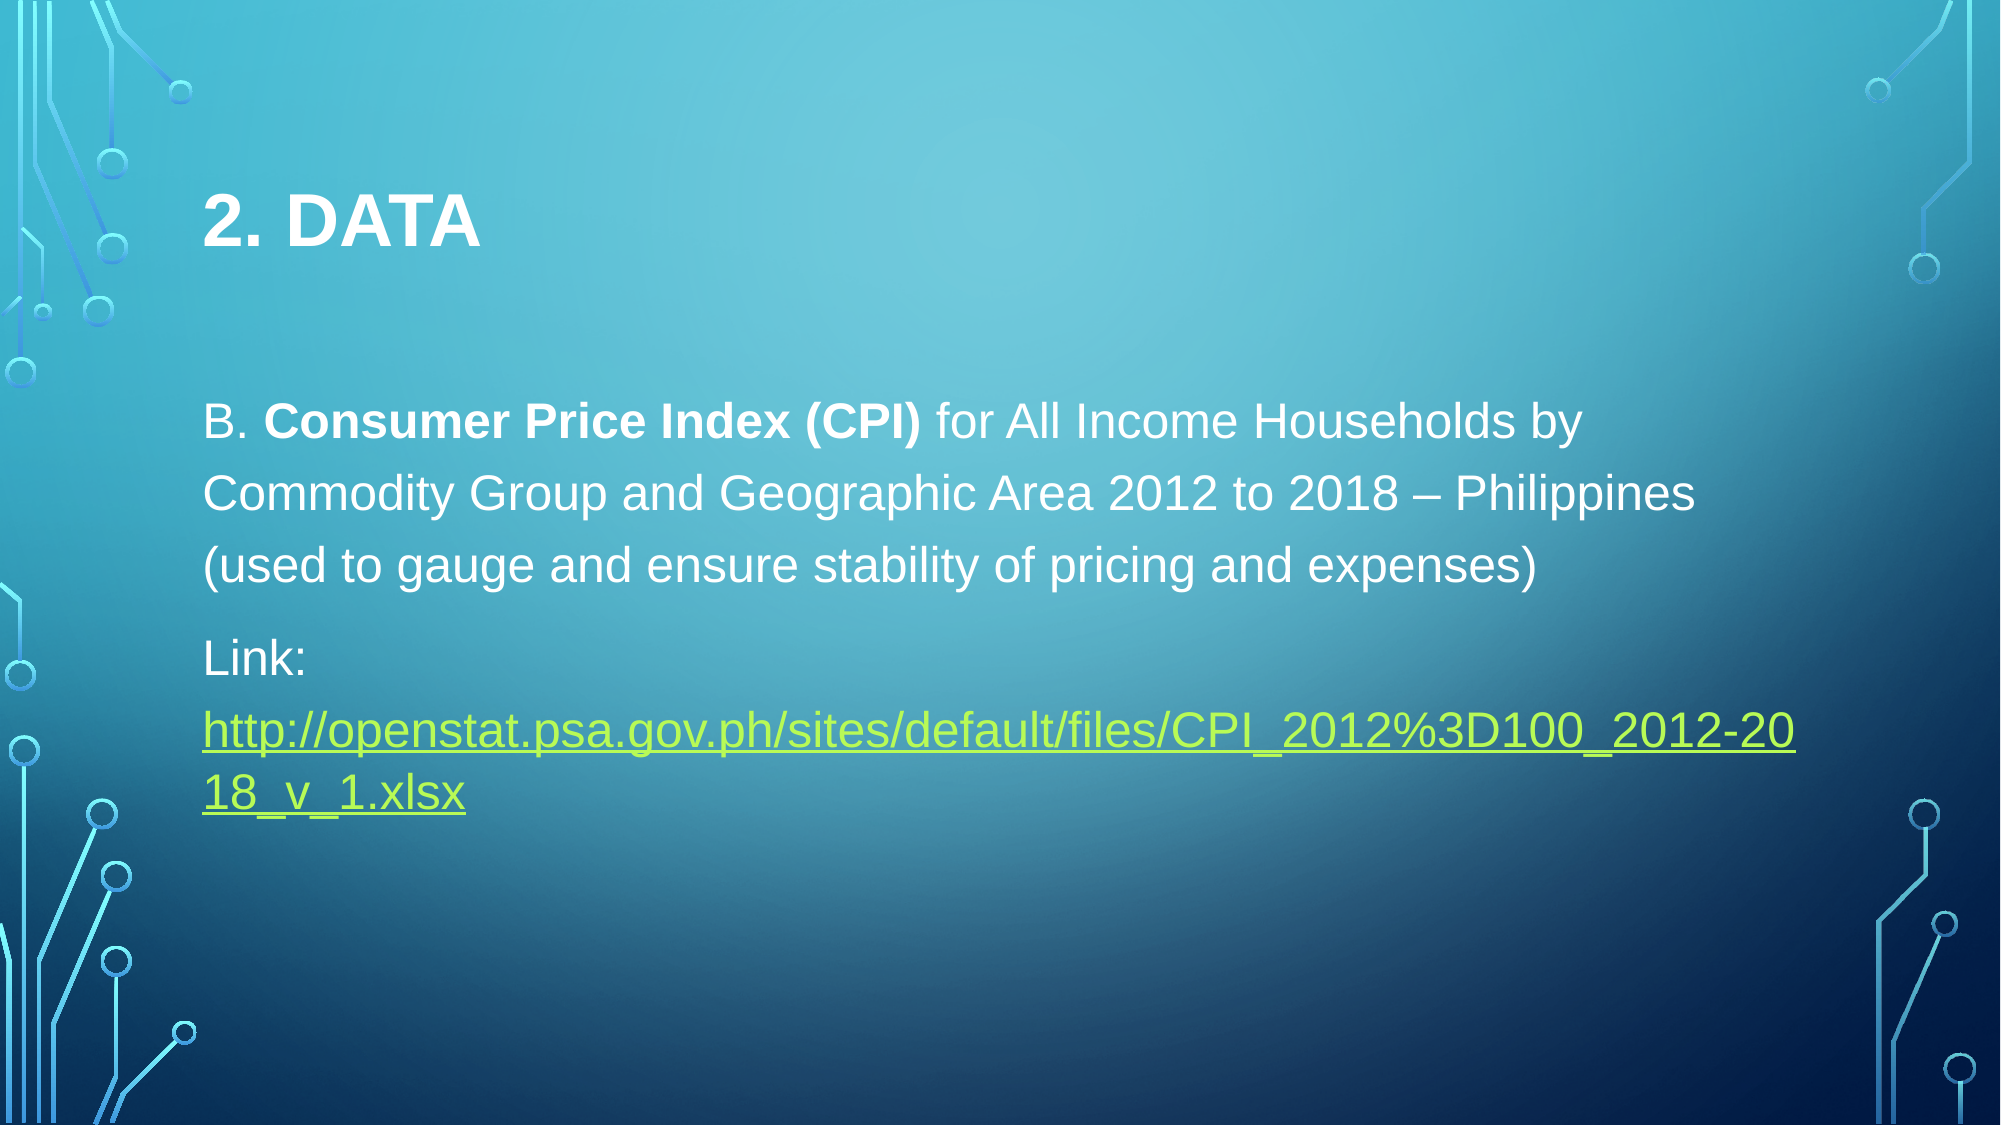

# 2. Data
B. Consumer Price Index (CPI) for All Income Households by Commodity Group and Geographic Area 2012 to 2018 – Philippines (used to gauge and ensure stability of pricing and expenses)
Link: http://openstat.psa.gov.ph/sites/default/files/CPI_2012%3D100_2012-2018_v_1.xlsx